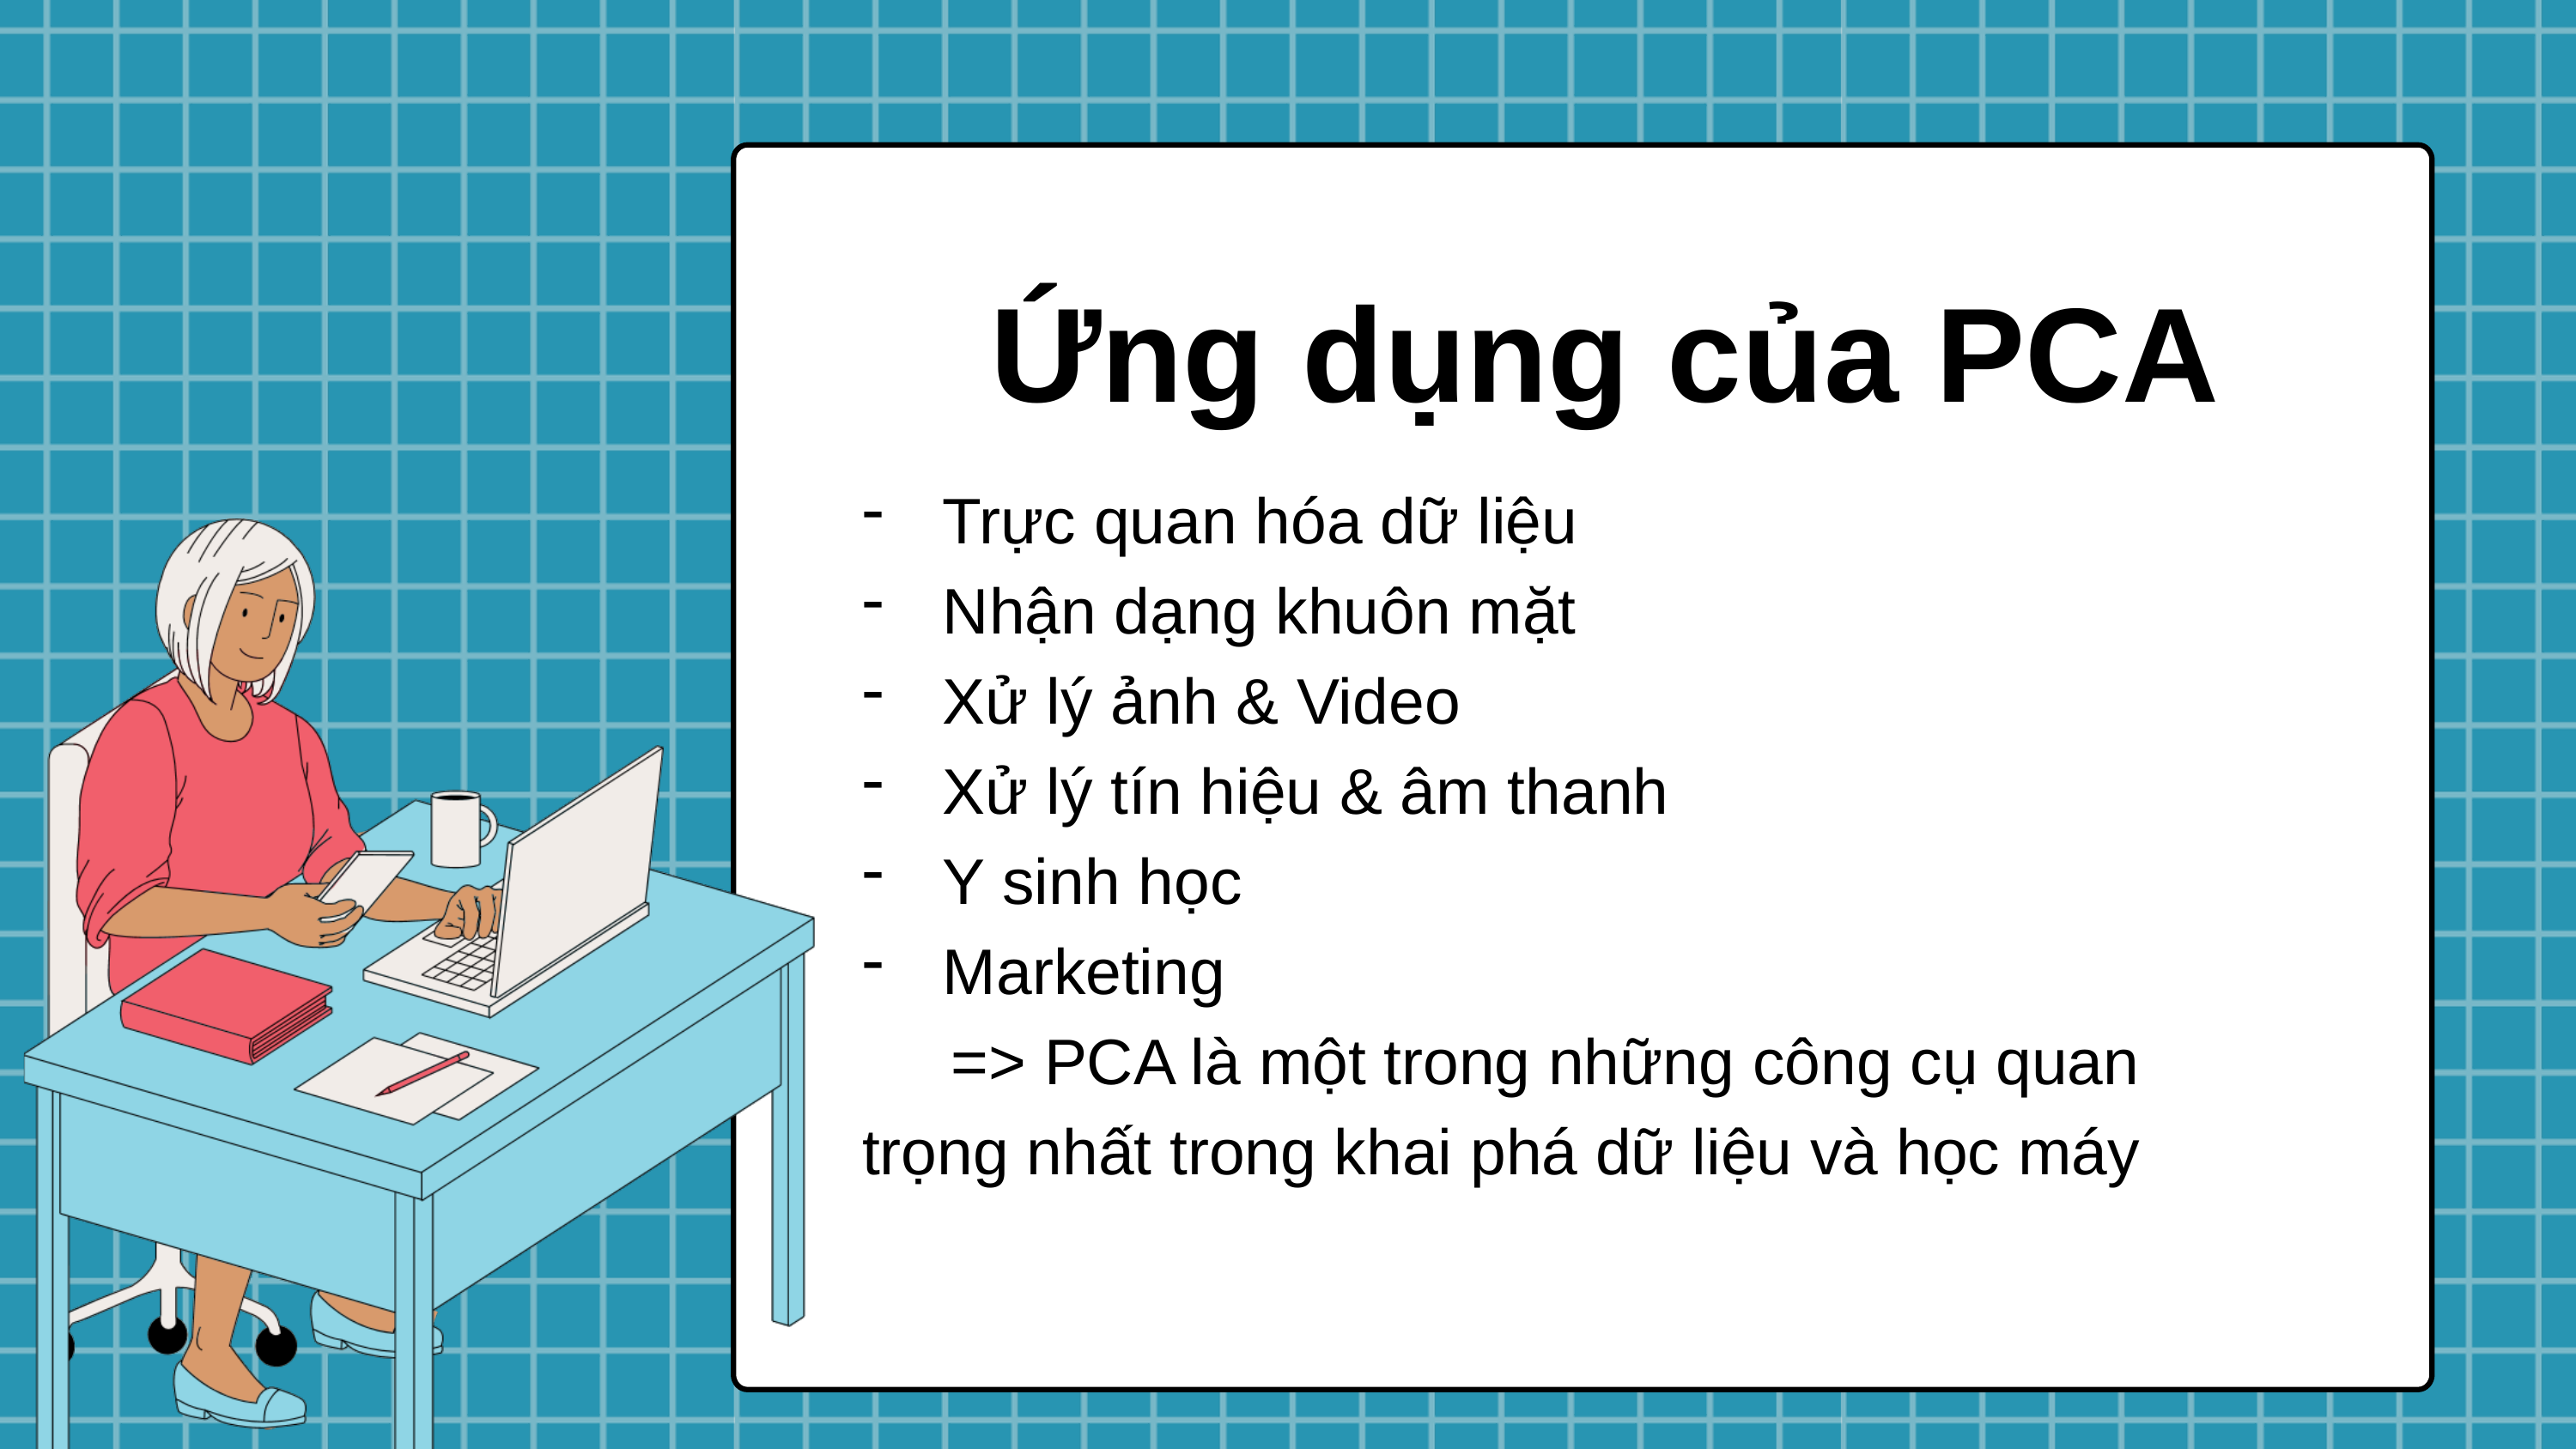

Ứng dụng của PCA
Trực quan hóa dữ liệu
Nhận dạng khuôn mặt
Xử lý ảnh & Video
Xử lý tín hiệu & âm thanh
Y sinh học
Marketing
     => PCA là một trong những công cụ quan       trọng nhất trong khai phá dữ liệu và học máy